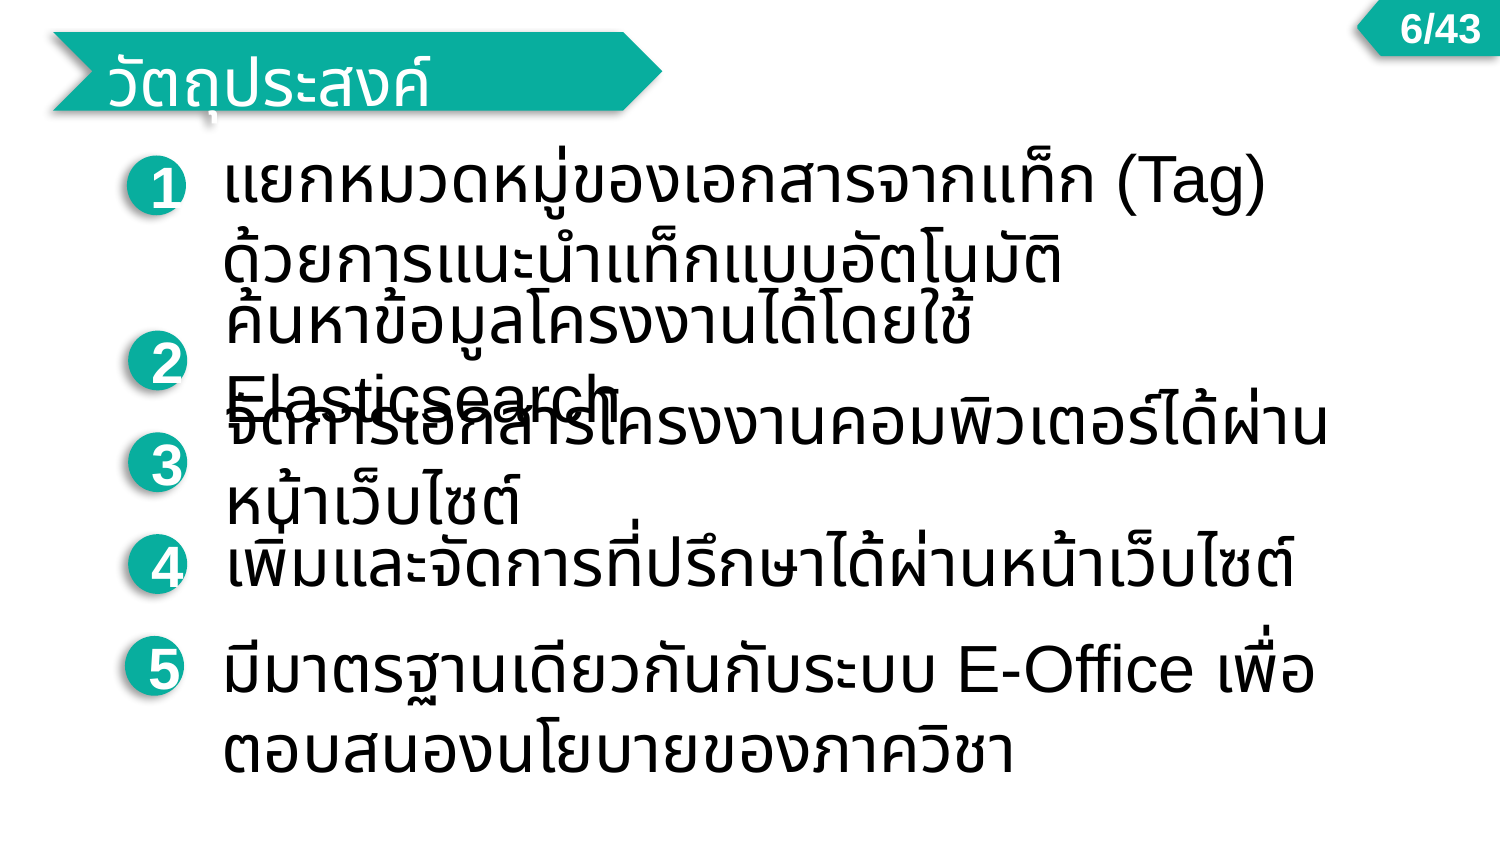

6/43
วัตถุประสงค์
แยกหมวดหมู่ของเอกสารจากแท็ก (Tag) ด้วยการแนะนำแท็กแบบอัตโนมัติ
1
ค้นหาข้อมูลโครงงานได้โดยใช้ Elasticsearch
2
จัดการเอกสารโครงงานคอมพิวเตอร์ได้ผ่านหน้าเว็บไซต์
3
เพิ่มและจัดการที่ปรึกษาได้ผ่านหน้าเว็บไซต์
4
มีมาตรฐานเดียวกันกับระบบ E-Office เพื่อตอบสนองนโยบายของภาควิชา
5